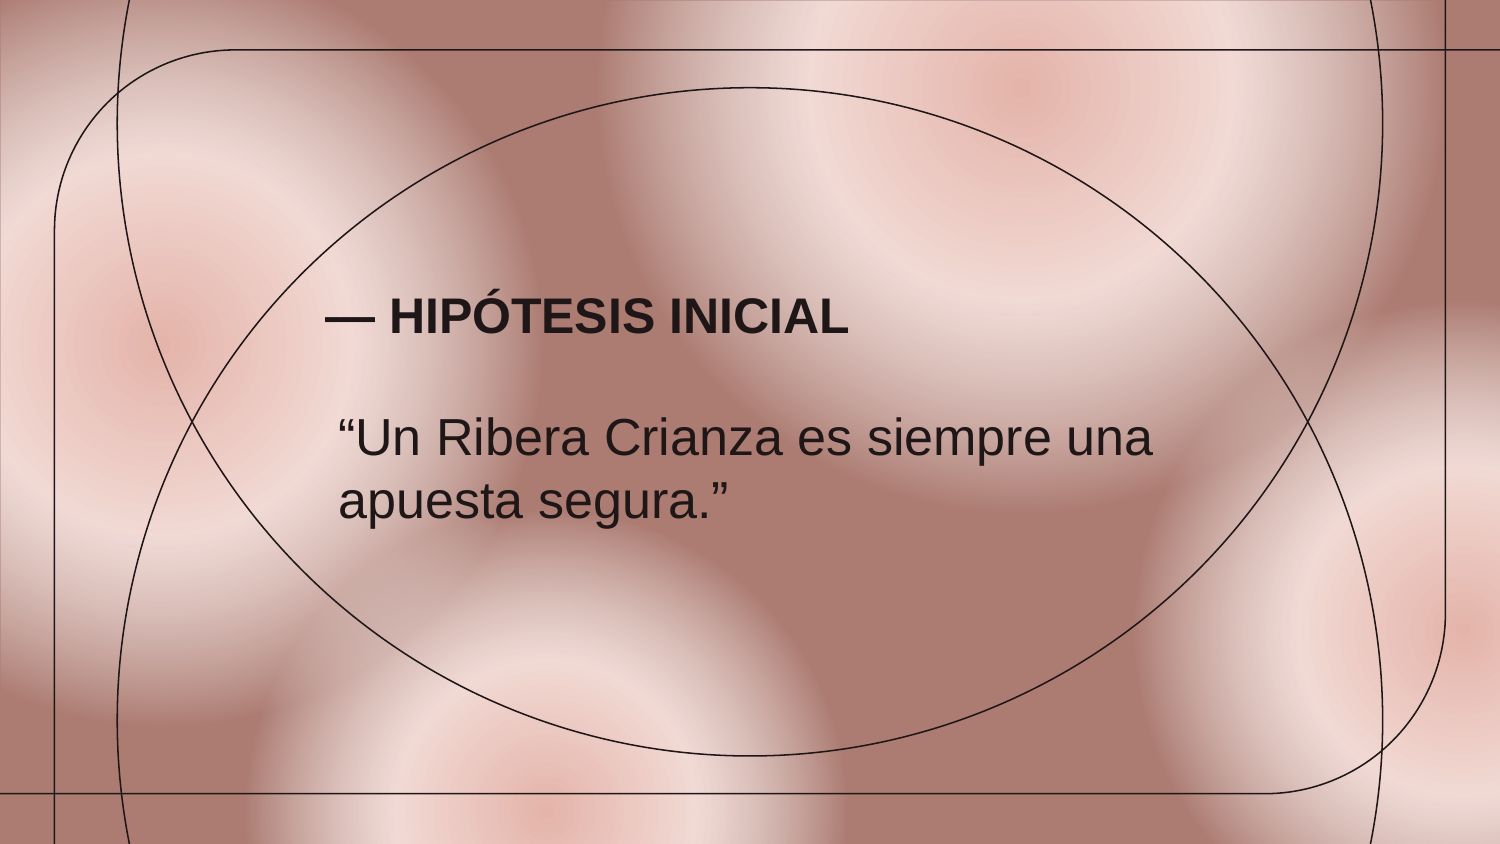

# — HIPÓTESIS INICIAL
“Un Ribera Crianza es siempre una apuesta segura.”